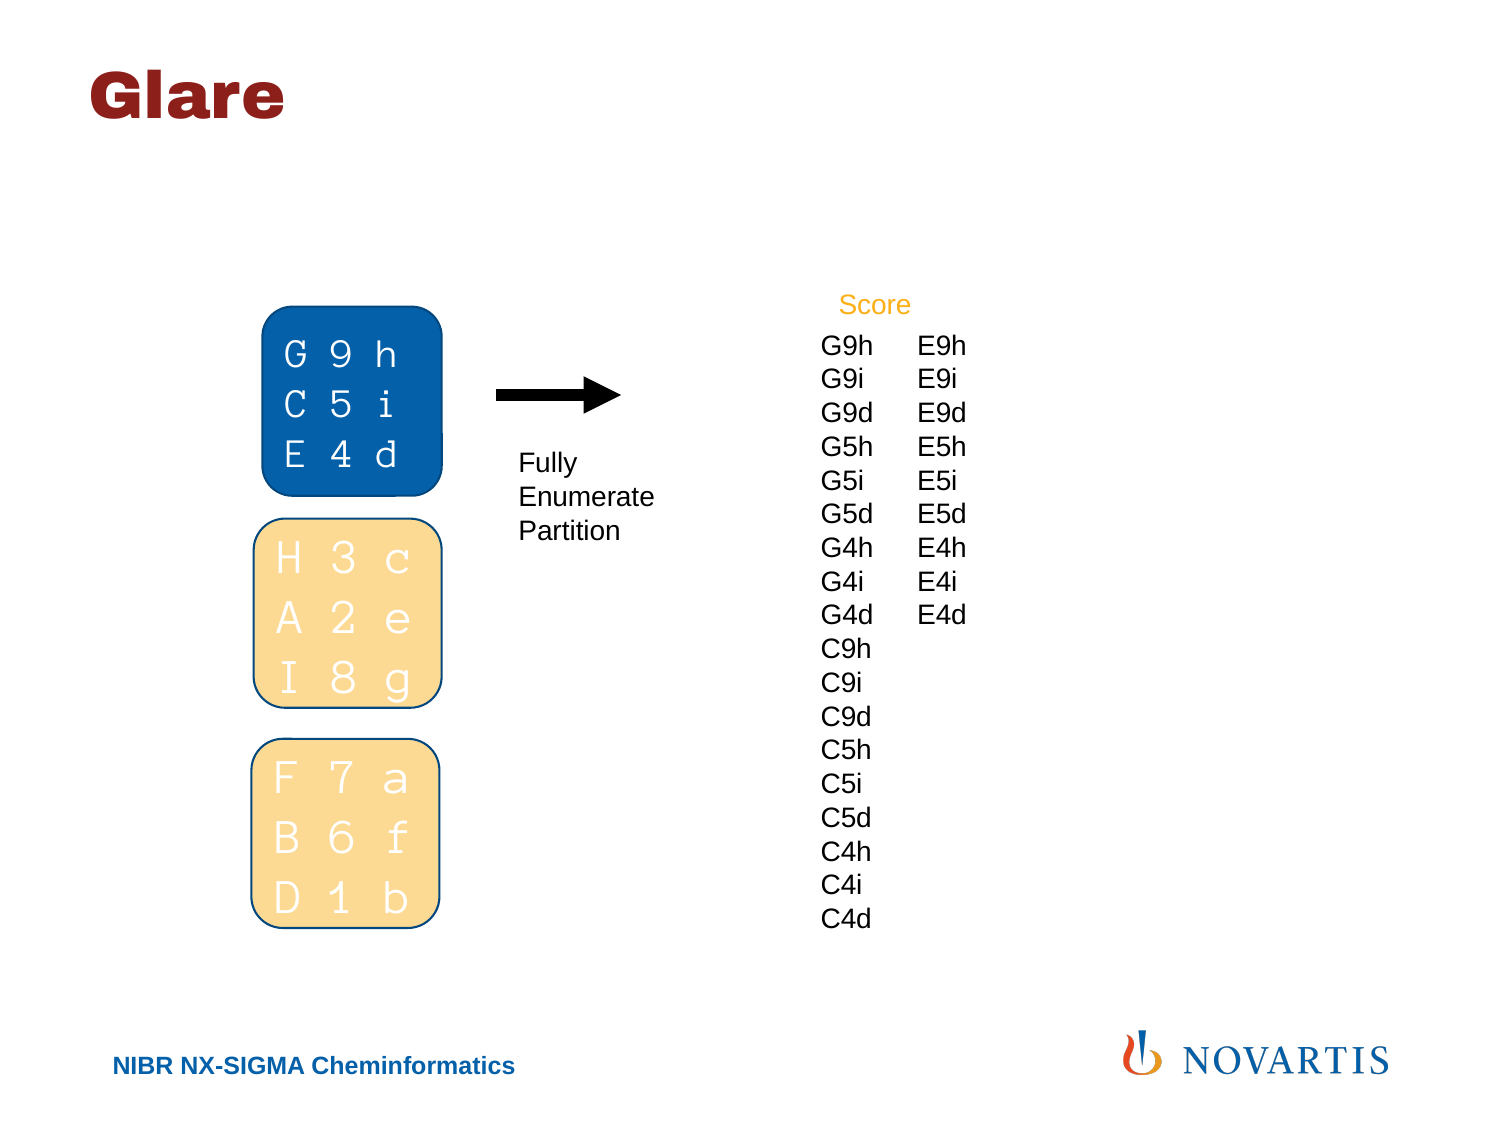

# Glare

Score
G 9 h
C 5 i
E 4 d
G9h
G9i
G9d
G5h
G5i
G5d
G4h
G4i
G4d
C9h
C9i
C9d
C5h
C5i
C5d
C4h
C4i
C4d
E9h
E9i
E9d
E5h
E5i
E5d
E4h
E4i
E4d
Fully
Enumerate
Partition
H 3 c
A 2 e
I 8 g
F 7 a
B 6 f
D 1 b